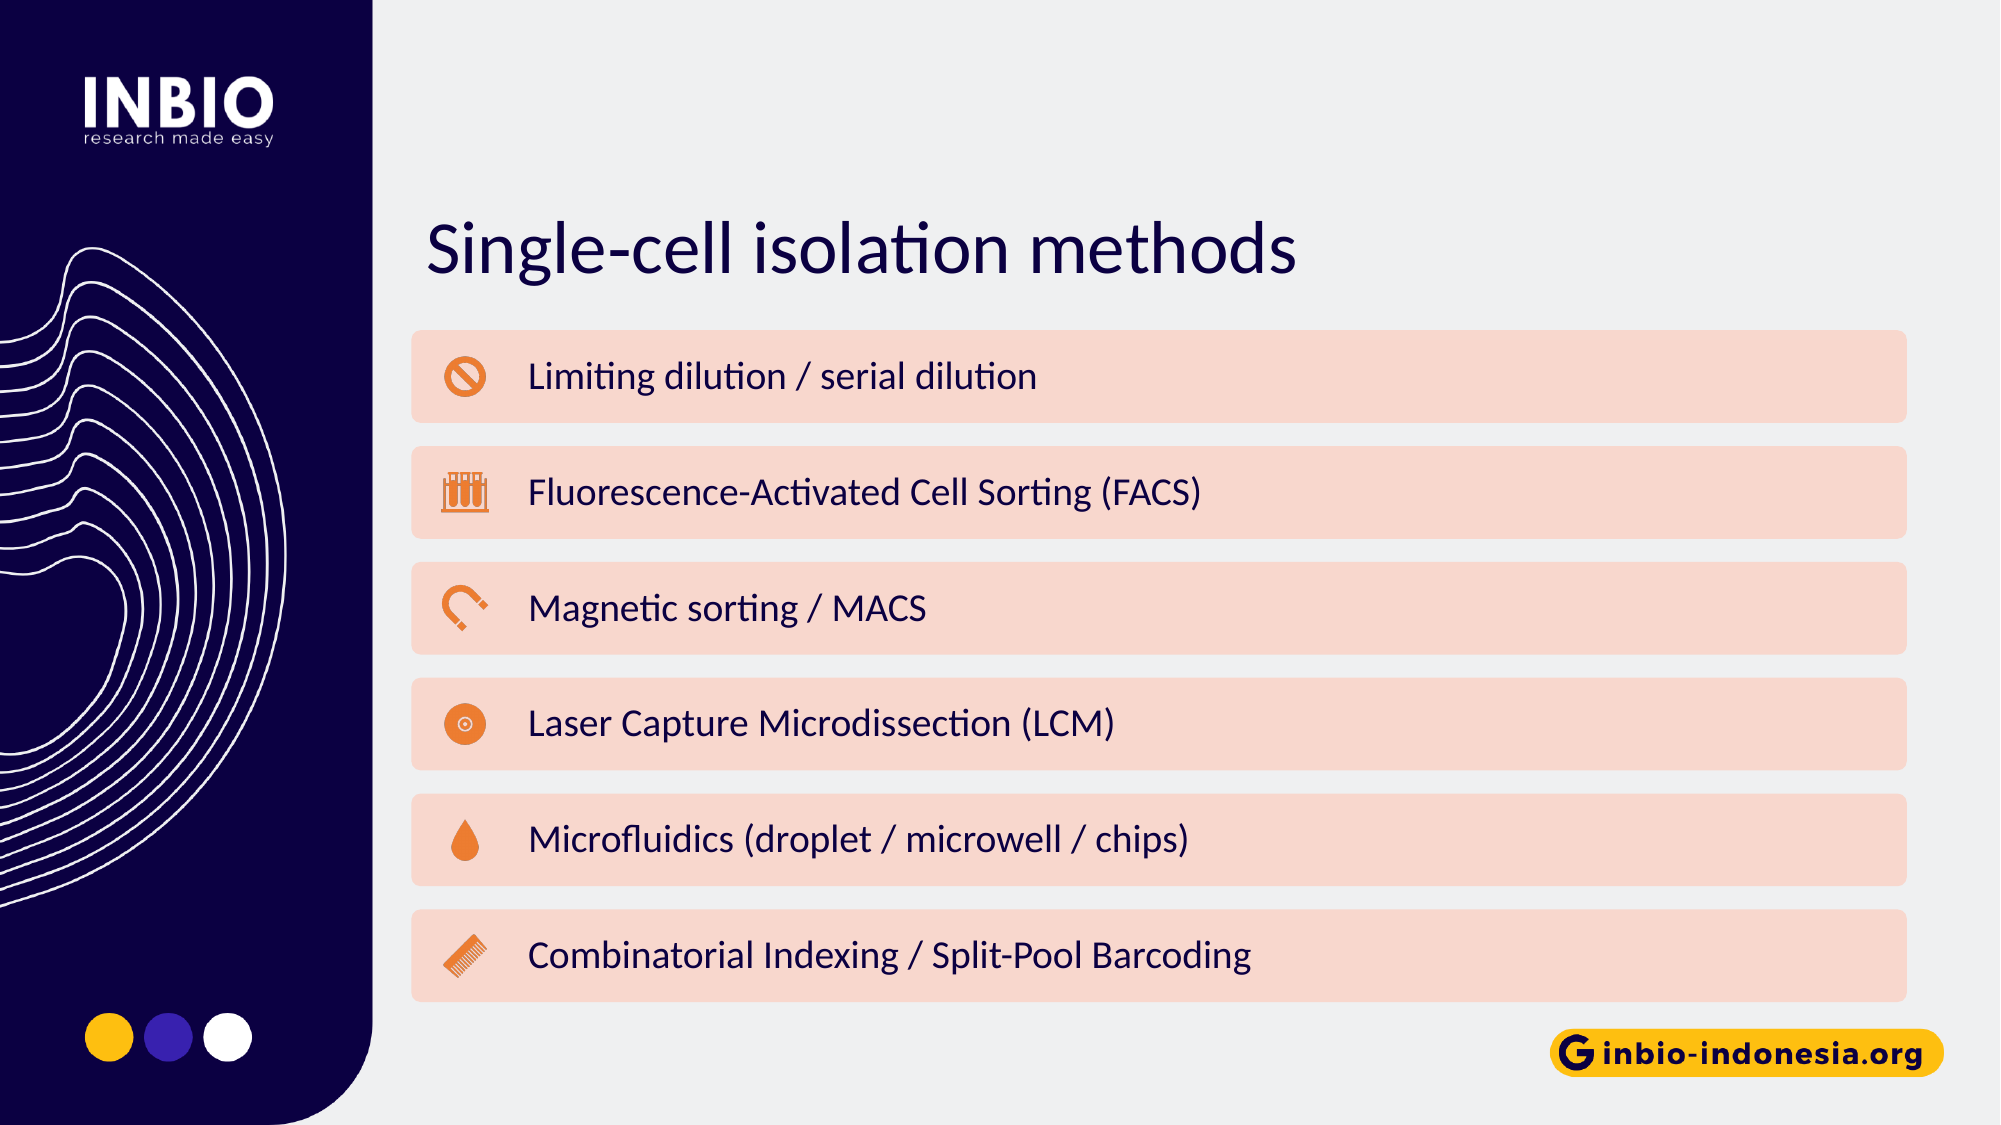

# Single‑cell isolation methods
Limiting dilution / serial dilution
Fluorescence-Activated Cell Sorting (FACS)
Magnetic sorting / MACS
Laser Capture Microdissection (LCM)
Microfluidics (droplet / microwell / chips)
Combinatorial Indexing / Split-Pool Barcoding